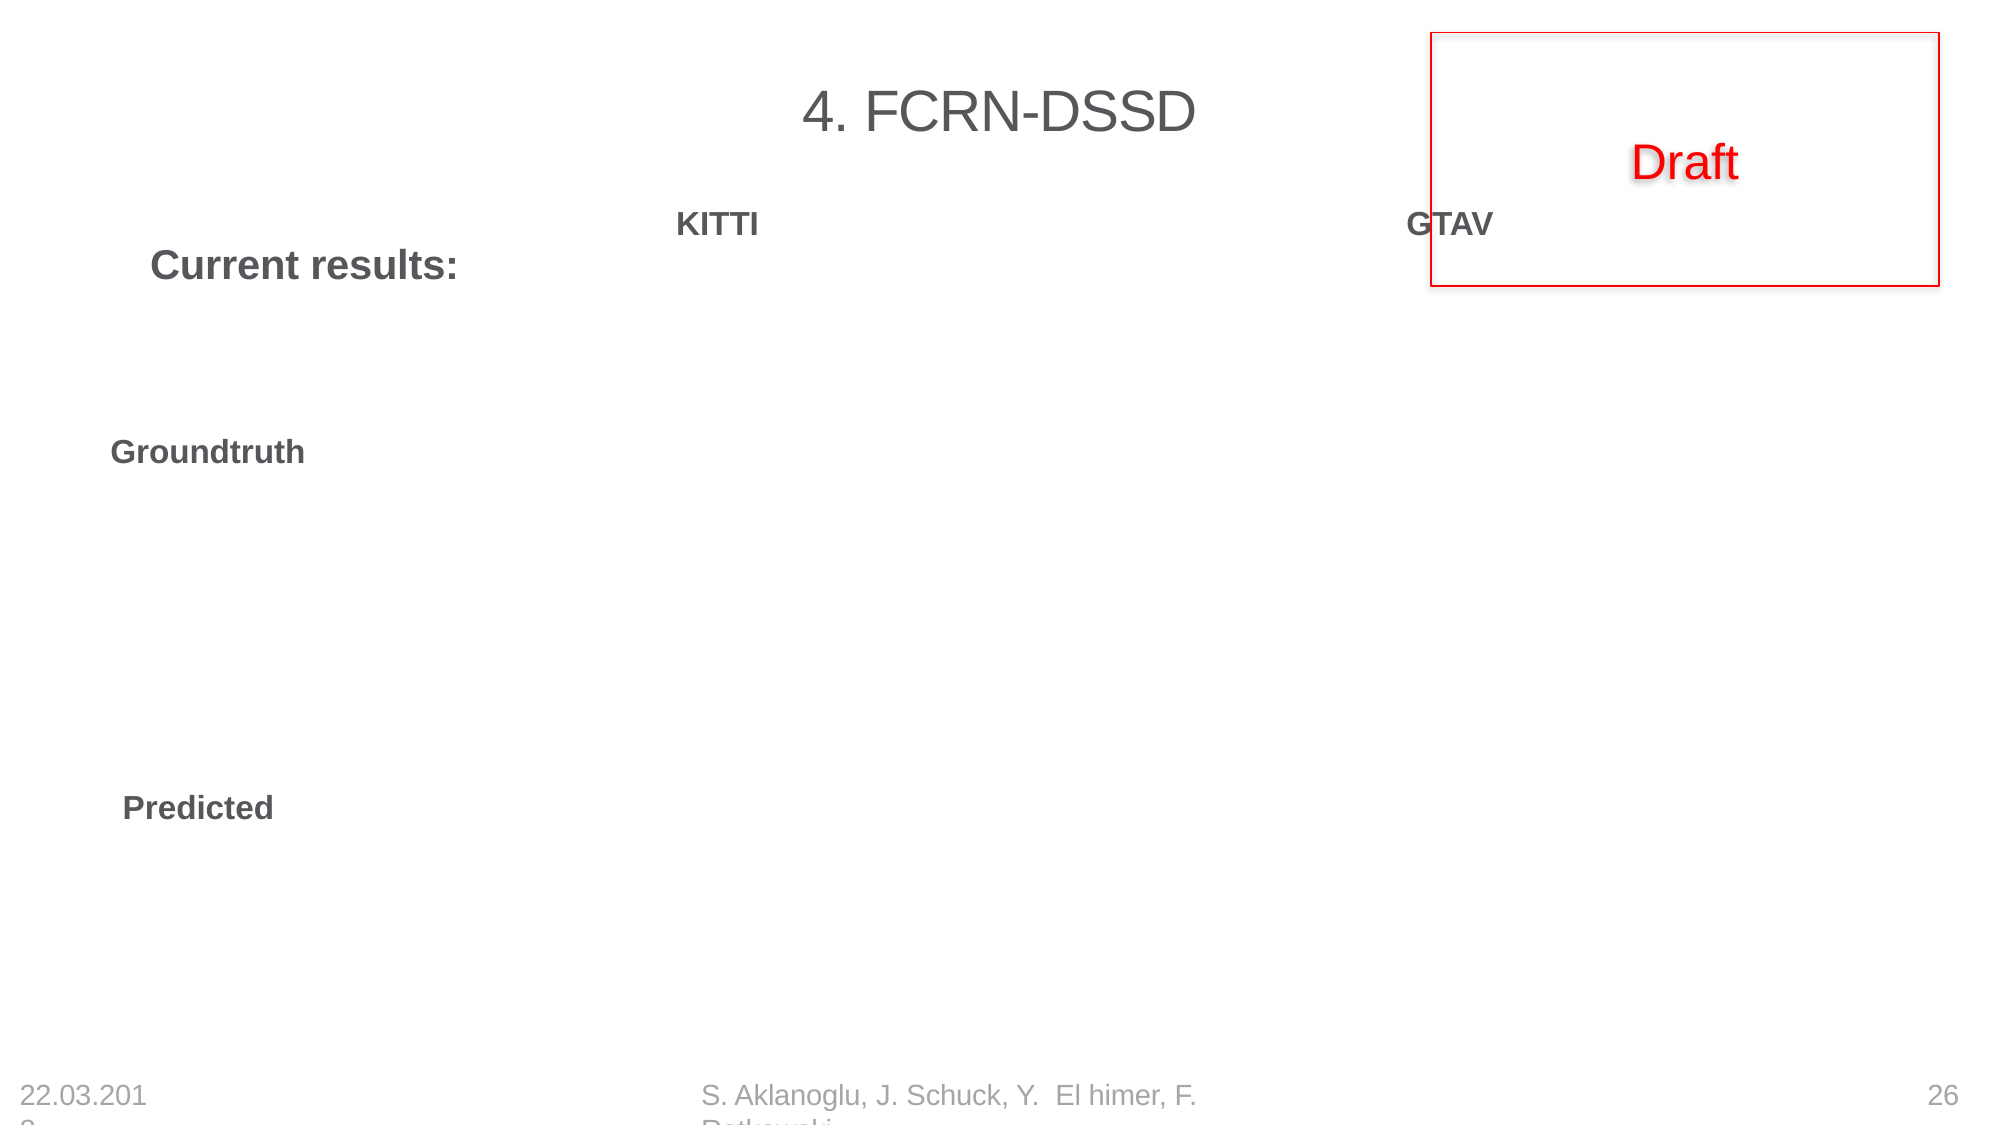

Draft
# 4. FCRN-DSSD
GTAV
KITTI

Current results:
Groundtruth
Predicted
22.03.2018
S. Aklanoglu, J. Schuck, Y.  El himer, F. Retkowski
26